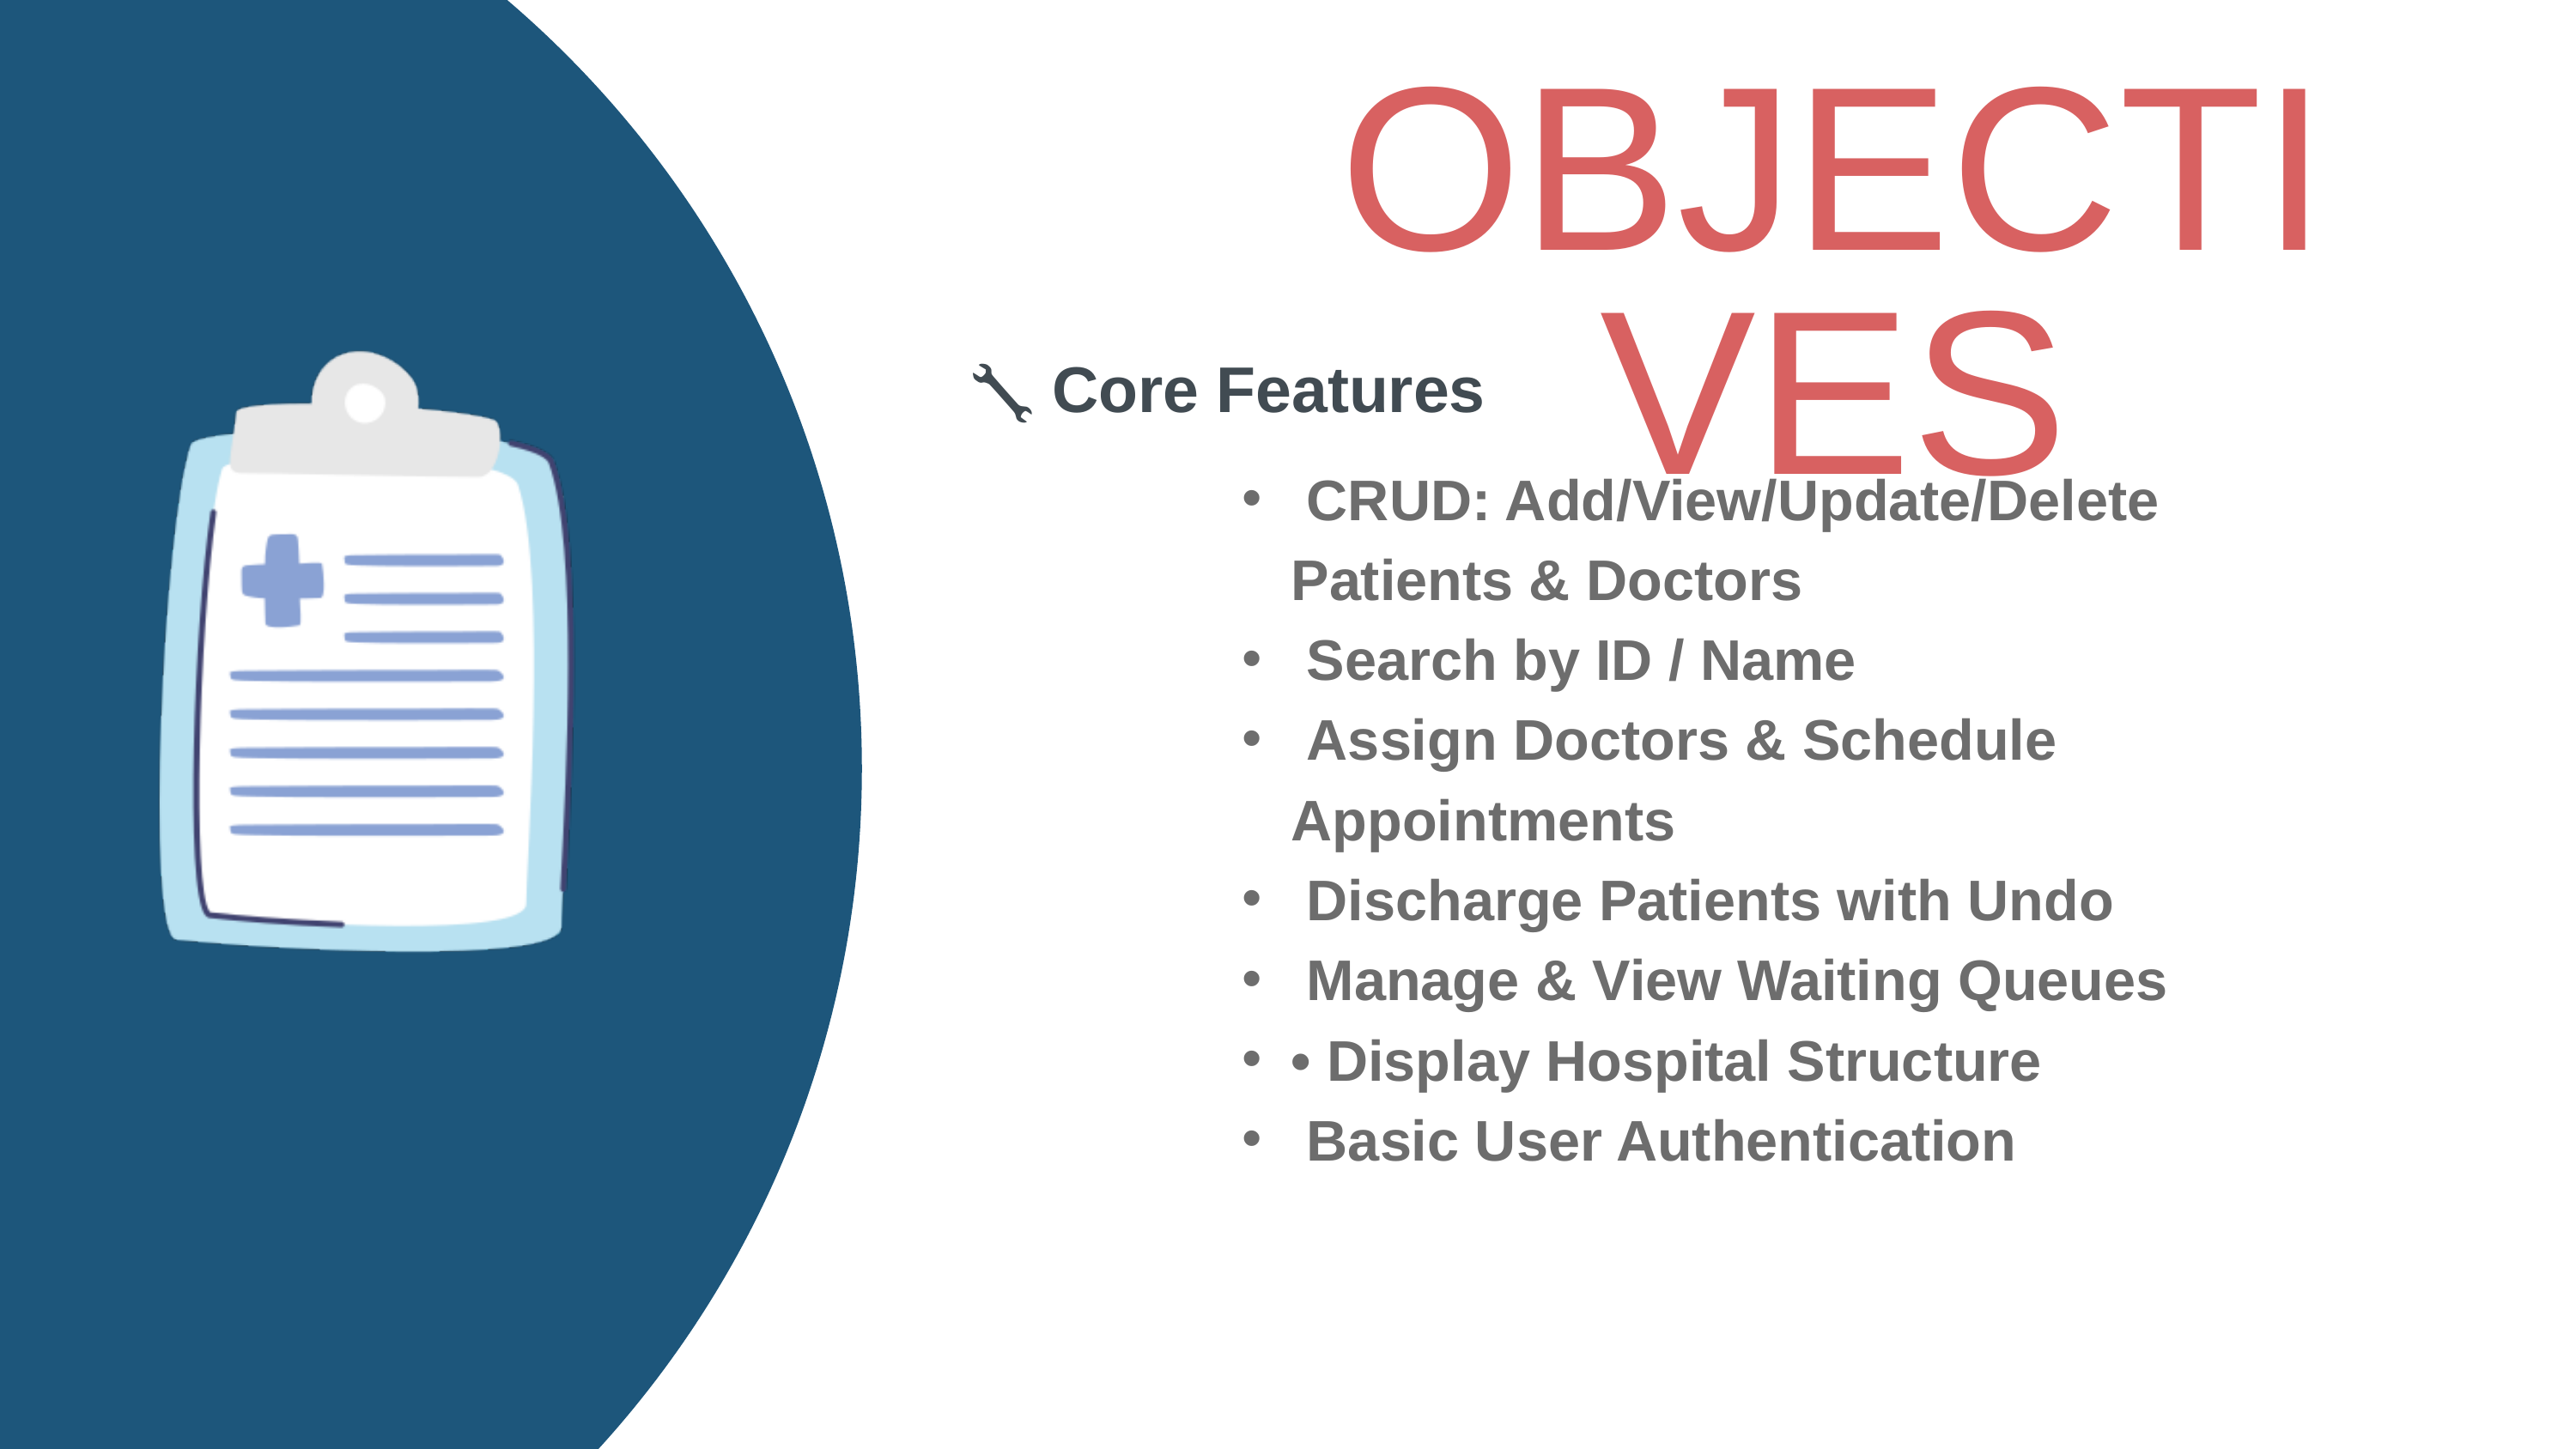

OBJECTIVES
🔧 Core Features

 CRUD: Add/View/Update/Delete Patients & Doctors
 Search by ID / Name
 Assign Doctors & Schedule Appointments
 Discharge Patients with Undo
 Manage & View Waiting Queues
• Display Hospital Structure
 Basic User Authentication